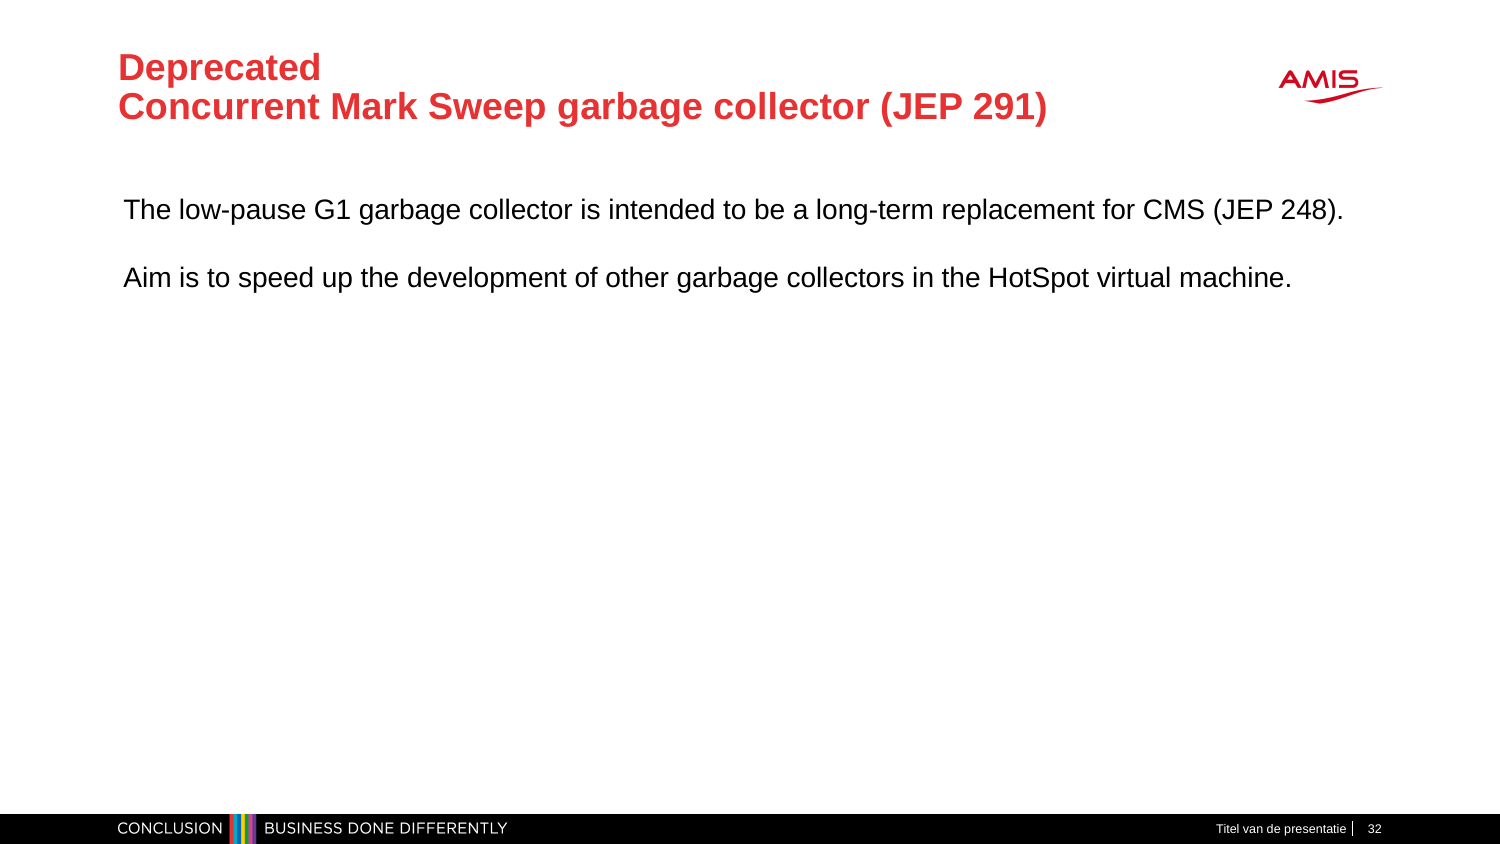

# Deprecated Concurrent Mark Sweep garbage collector (JEP 291)
The low-pause G1 garbage collector is intended to be a long-term replacement for CMS (JEP 248).

Aim is to speed up the development of other garbage collectors in the HotSpot virtual machine.
Titel van de presentatie
32